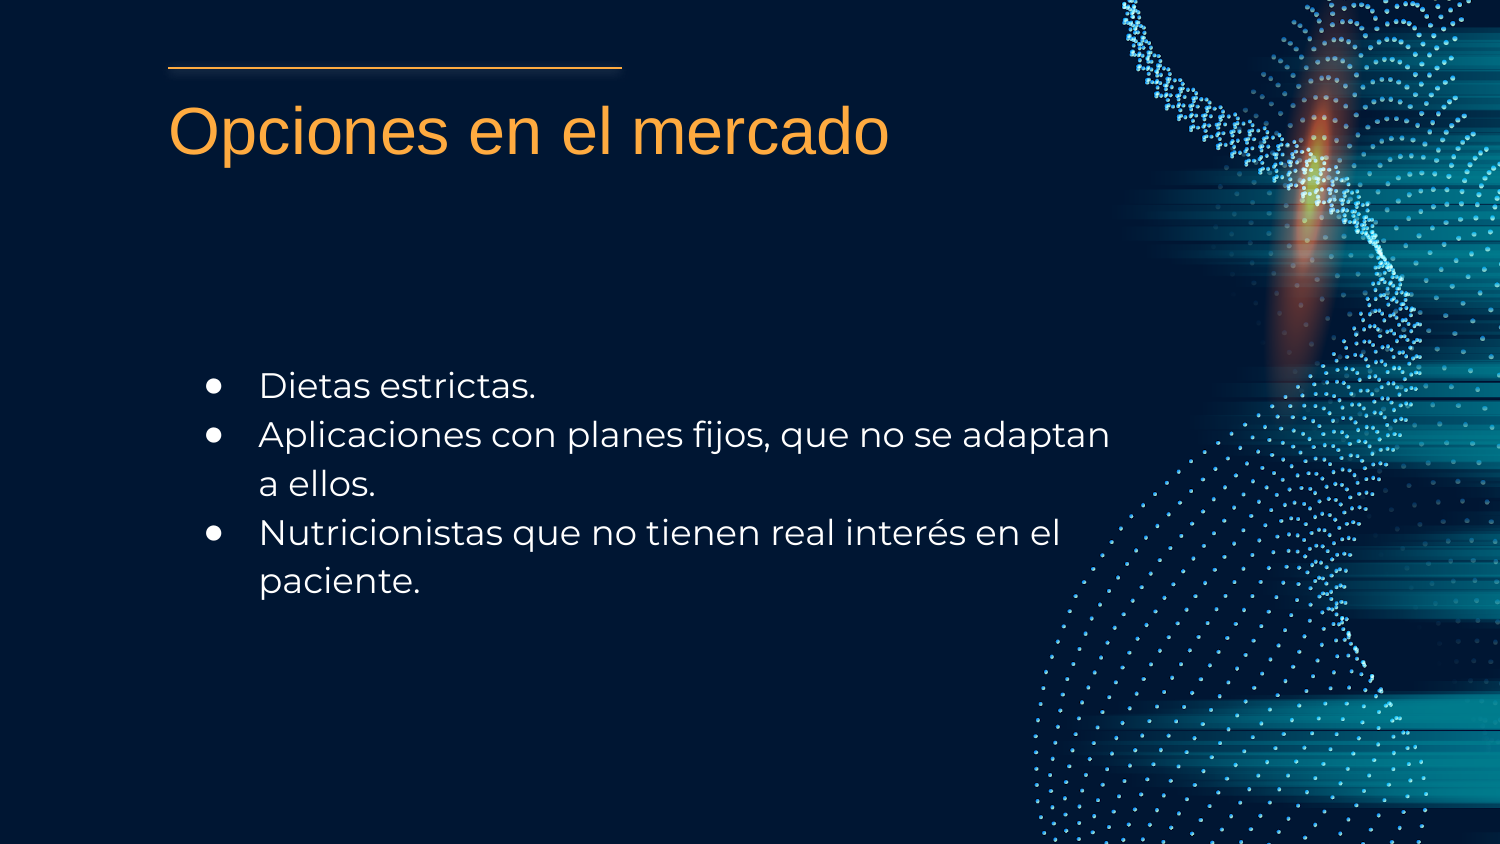

# Opciones en el mercado
Dietas estrictas.
Aplicaciones con planes fijos, que no se adaptan a ellos.
Nutricionistas que no tienen real interés en el paciente.